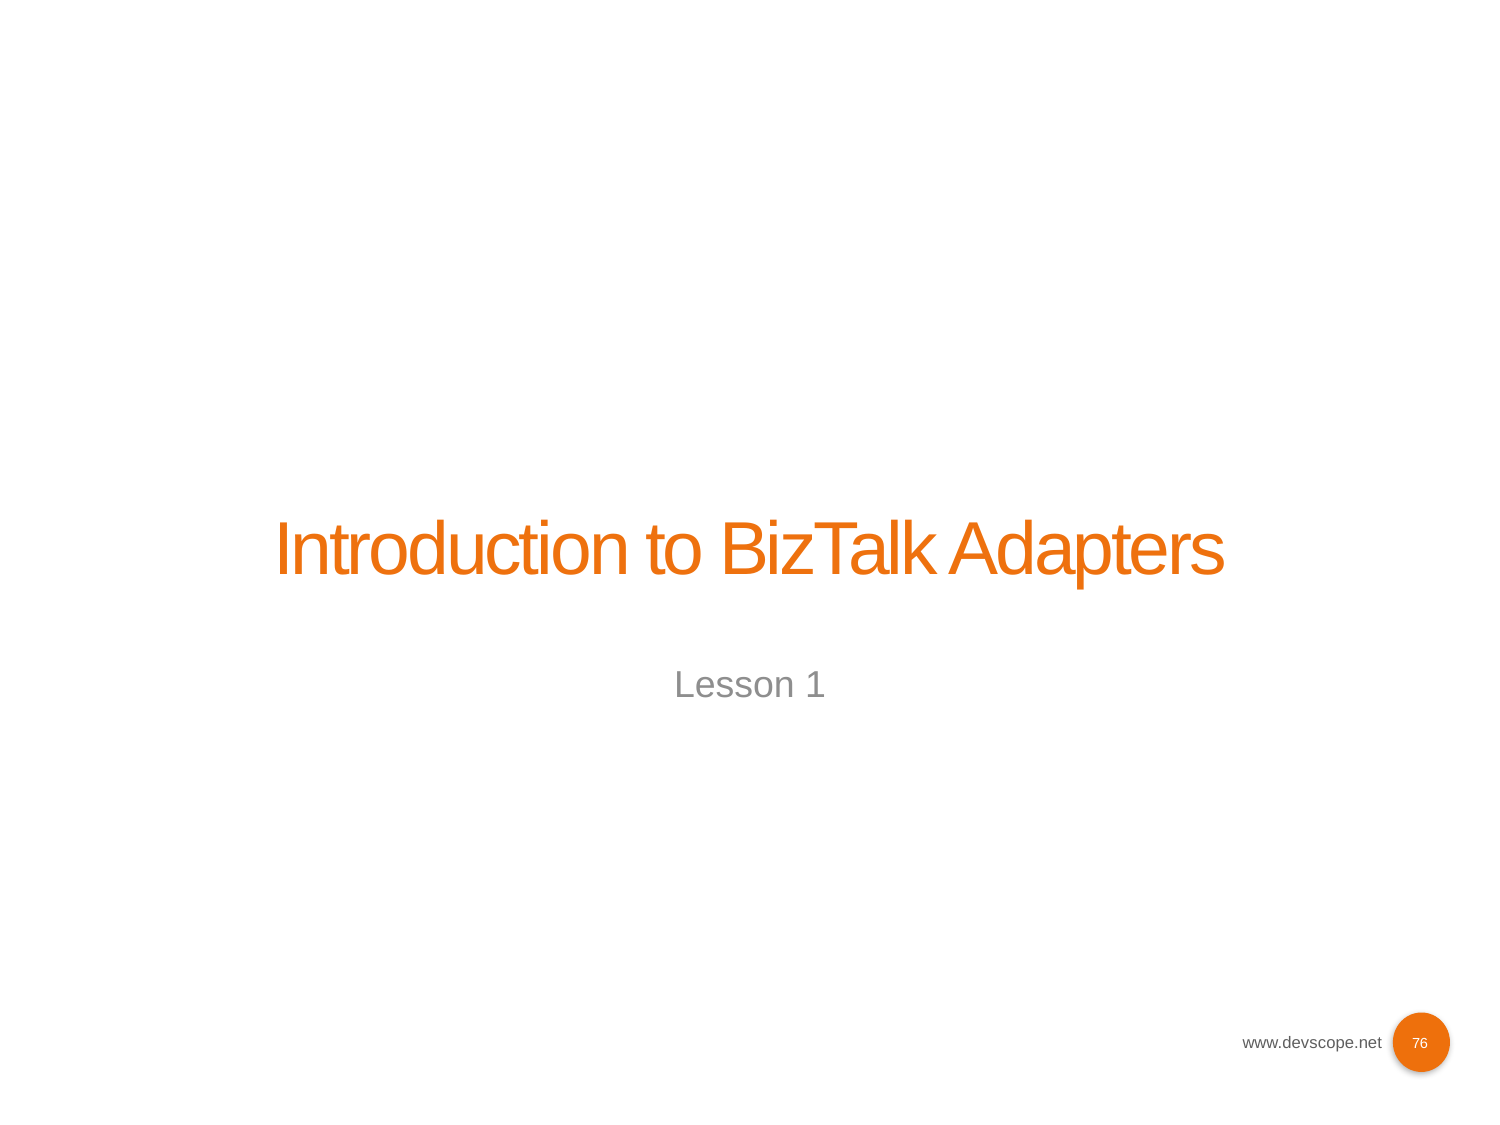

# Introduction to BizTalk Adapters
Lesson 1
76
www.devscope.net